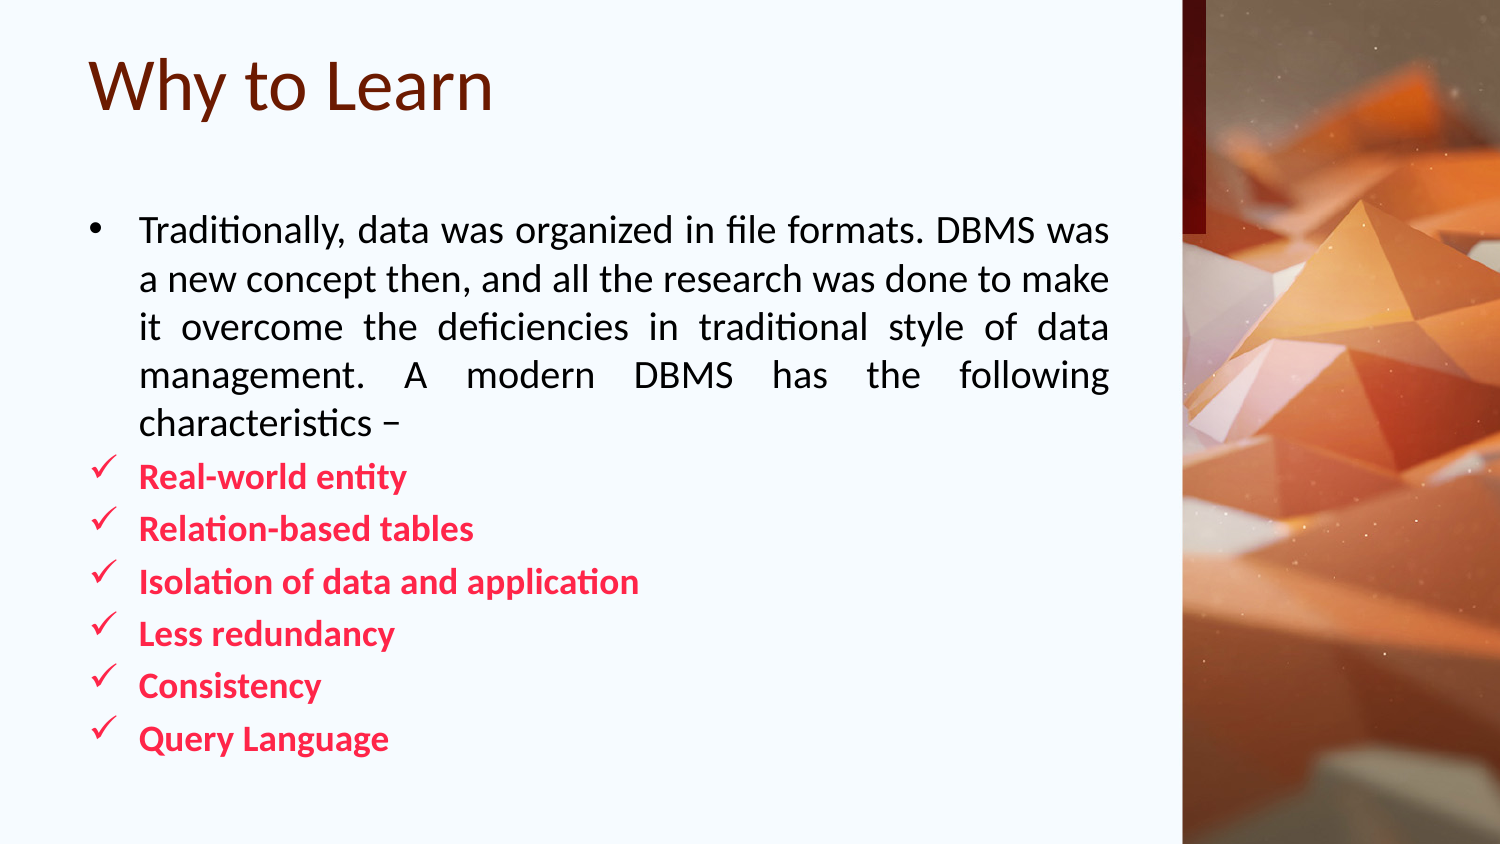

# Why to Learn

Traditionally, data was organized in file formats. DBMS was a new concept then, and all the research was done to make it overcome the deficiencies in traditional style of data management. A modern DBMS has the following characteristics −
Real-world entity
Relation-based tables
Isolation of data and application
Less redundancy
Consistency
Query Language